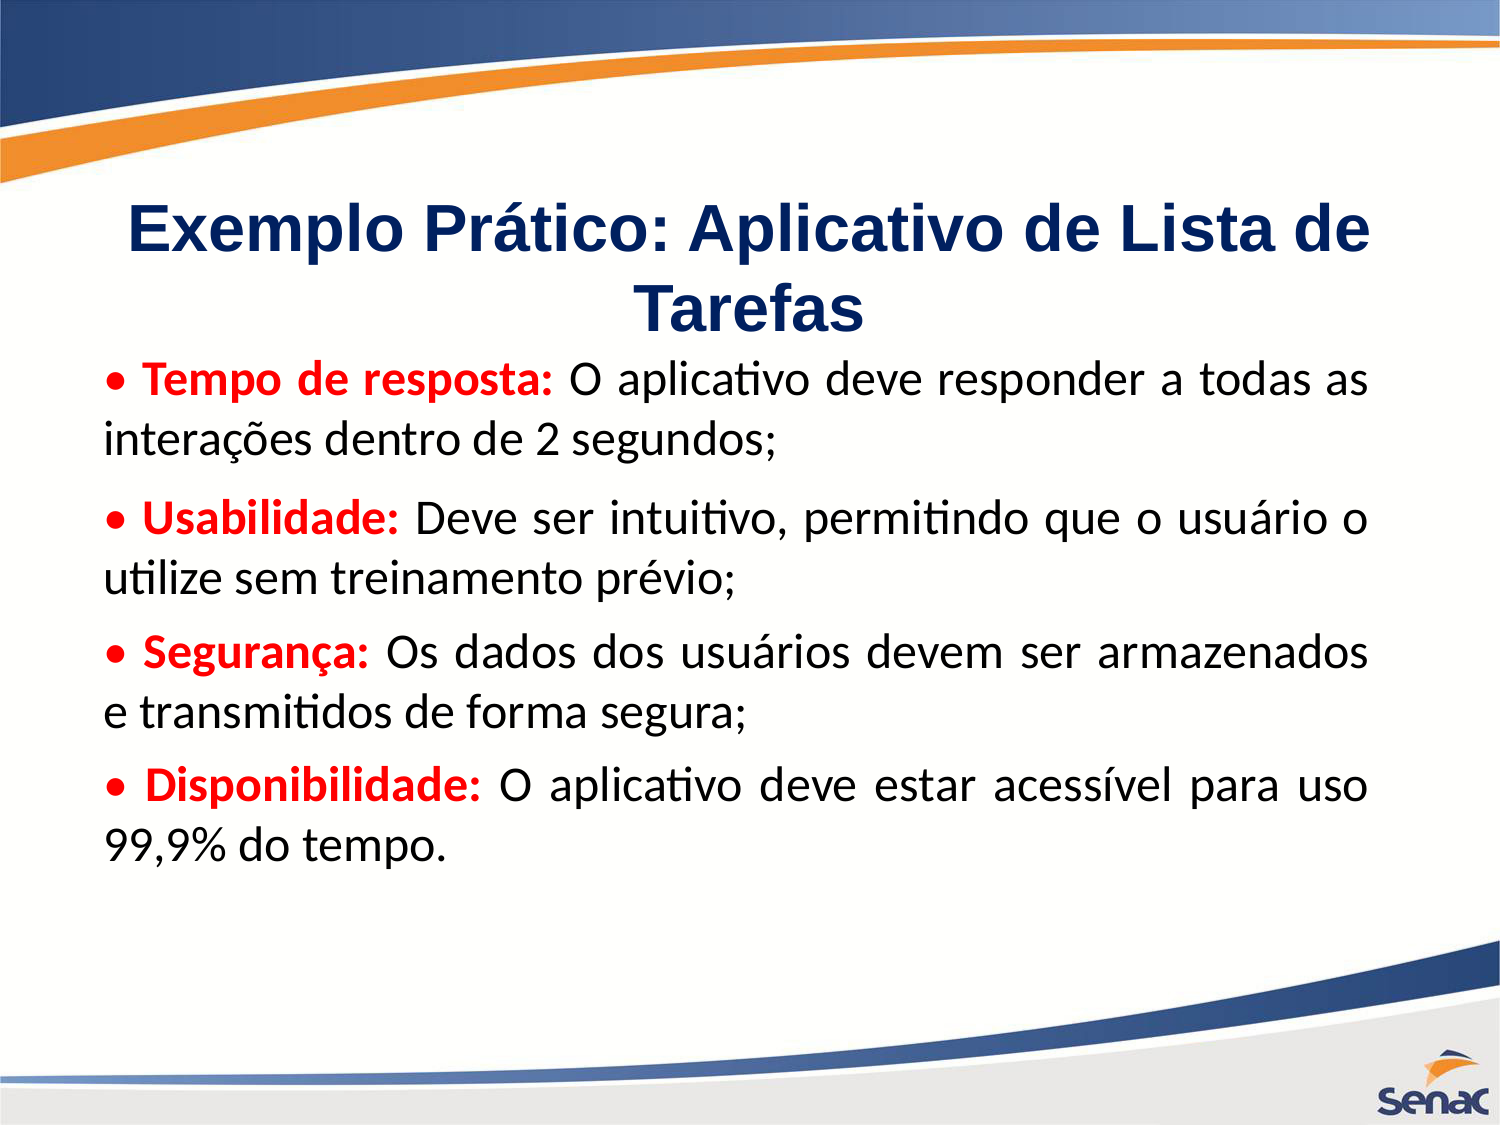

Exemplo Prático: Aplicativo de Lista de Tarefas
• Tempo de resposta: O aplicativo deve responder a todas as interações dentro de 2 segundos;
• Usabilidade: Deve ser intuitivo, permitindo que o usuário o utilize sem treinamento prévio;
• Segurança: Os dados dos usuários devem ser armazenados e transmitidos de forma segura;
• Disponibilidade: O aplicativo deve estar acessível para uso 99,9% do tempo.